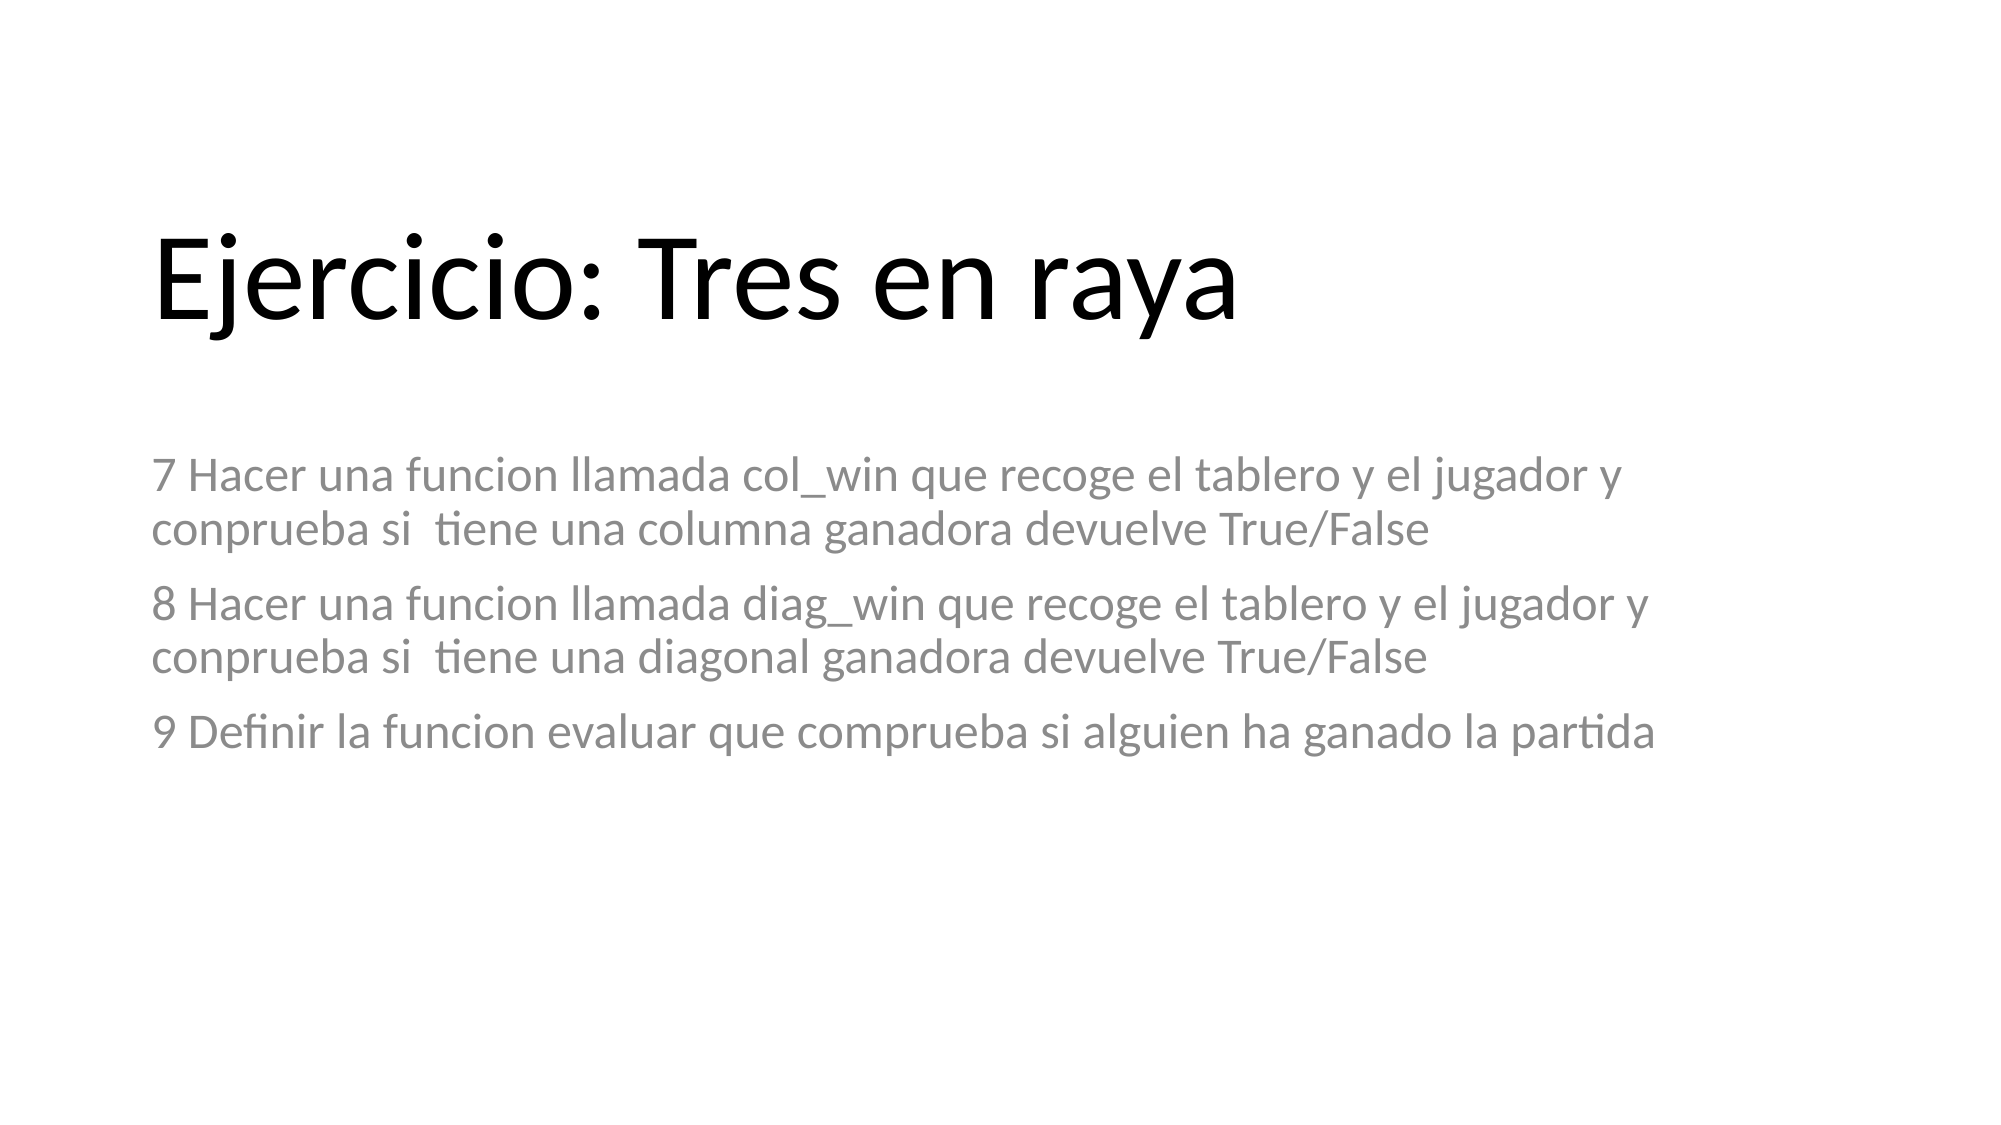

# Ejercicio: Tres en raya
7 Hacer una funcion llamada col_win que recoge el tablero y el jugador y conprueba si  tiene una columna ganadora devuelve True/False
8 Hacer una funcion llamada diag_win que recoge el tablero y el jugador y conprueba si  tiene una diagonal ganadora devuelve True/False
9 Definir la funcion evaluar que comprueba si alguien ha ganado la partida